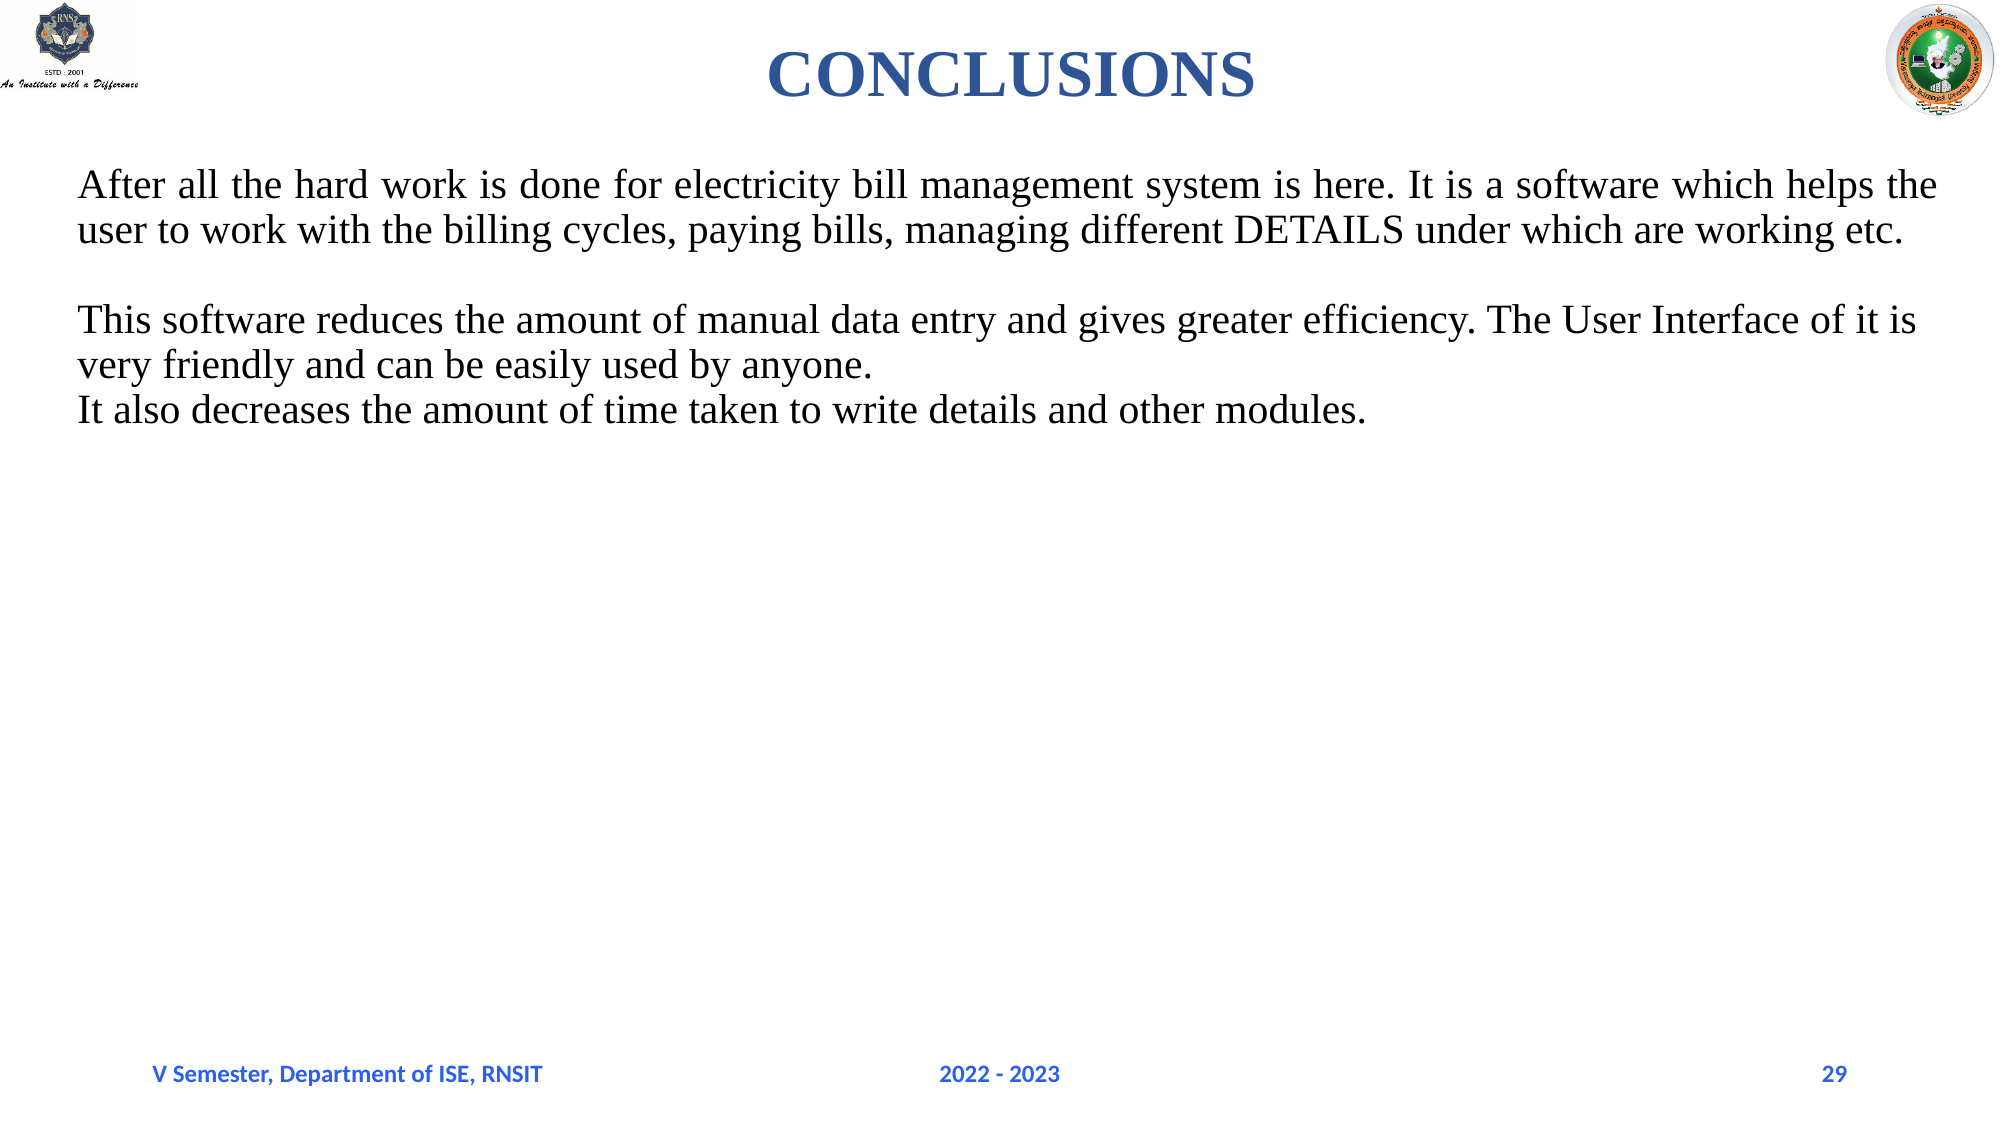

# CONCLUSIONS
After all the hard work is done for electricity bill management system is here. It is a software which helps the user to work with the billing cycles, paying bills, managing different DETAILS under which are working etc.
This software reduces the amount of manual data entry and gives greater efficiency. The User Interface of it is very friendly and can be easily used by anyone.
It also decreases the amount of time taken to write details and other modules.

V Semester, Department of ISE, RNSIT
2022 - 2023
29